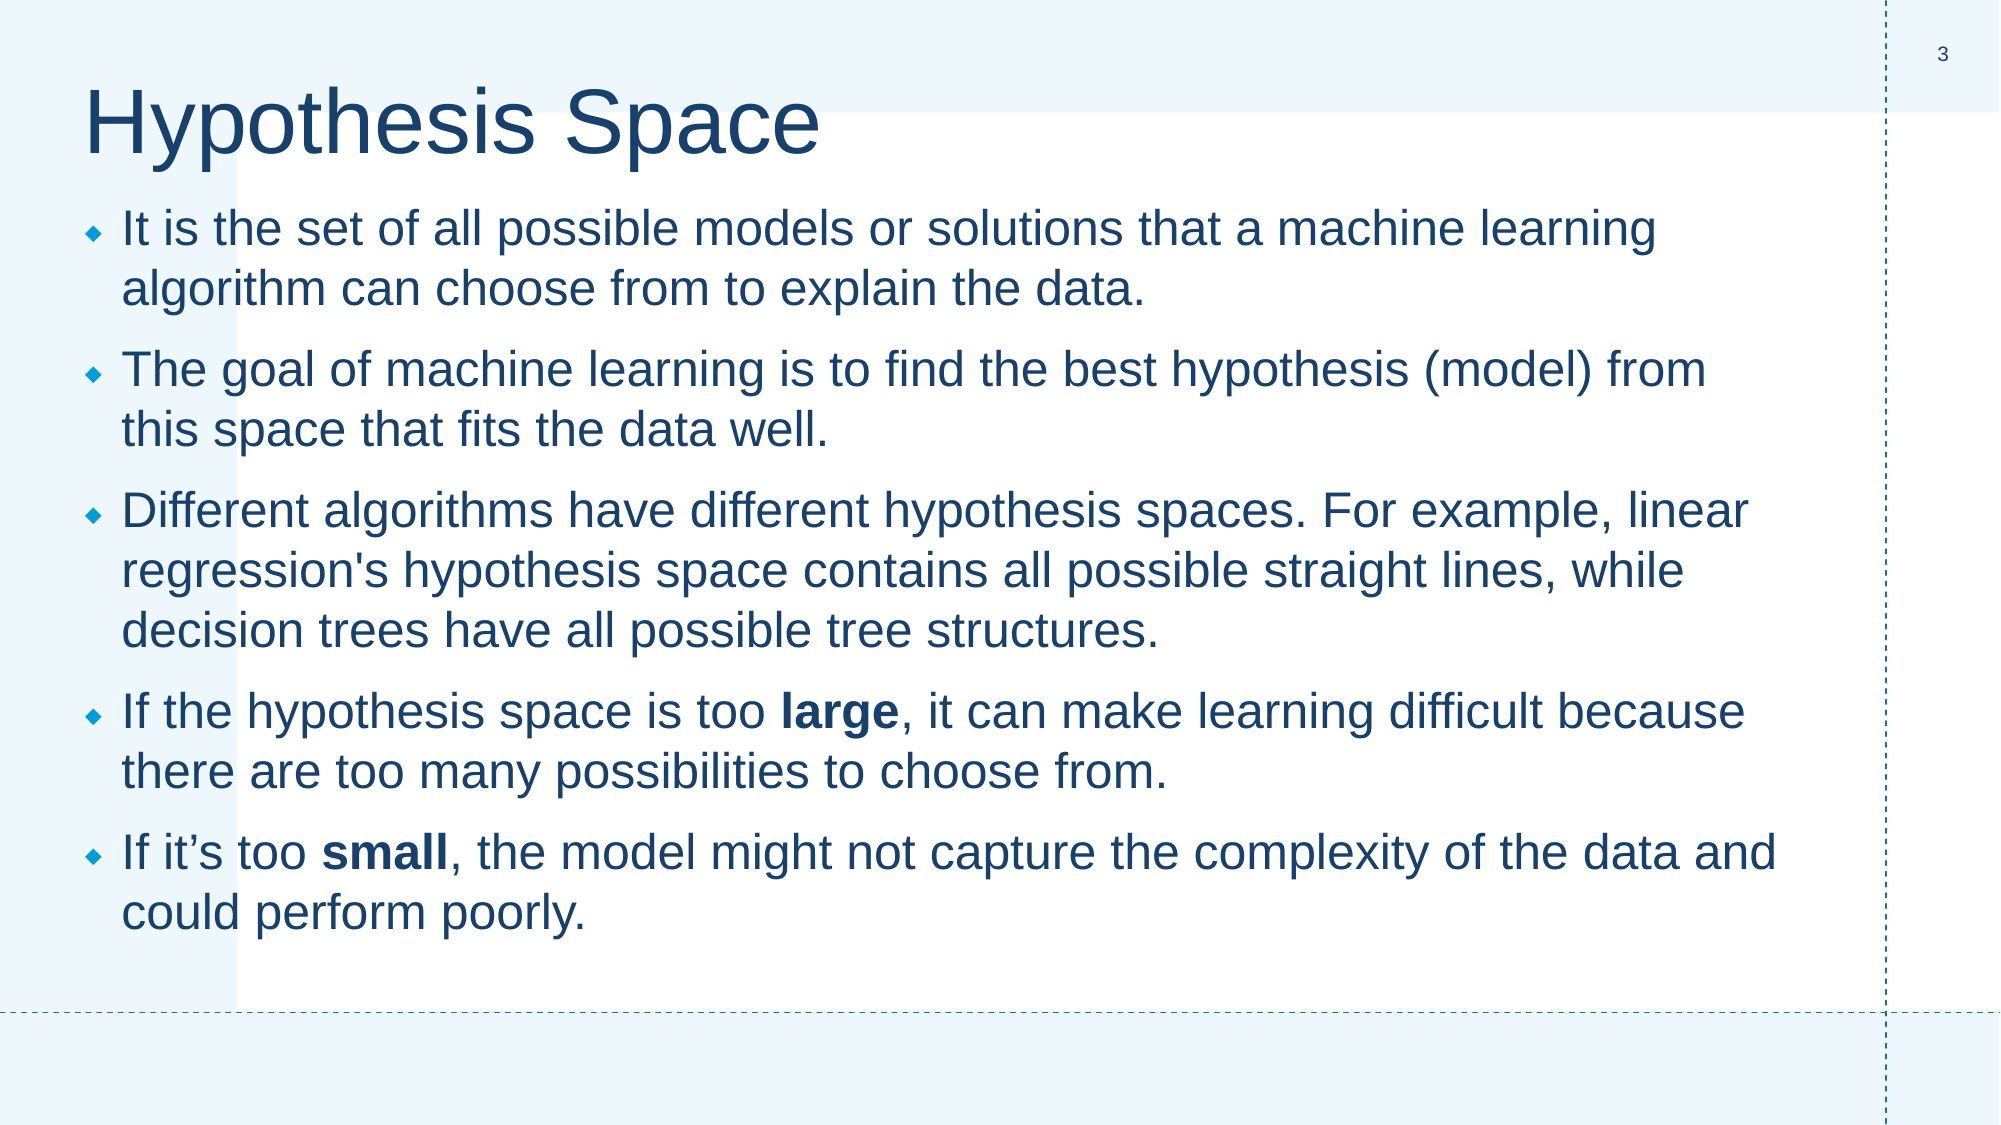

3
# Hypothesis Space
It is the set of all possible models or solutions that a machine learning algorithm can choose from to explain the data.
The goal of machine learning is to find the best hypothesis (model) from this space that fits the data well.
Different algorithms have different hypothesis spaces. For example, linear regression's hypothesis space contains all possible straight lines, while decision trees have all possible tree structures.
If the hypothesis space is too large, it can make learning difficult because there are too many possibilities to choose from.
If it’s too small, the model might not capture the complexity of the data and could perform poorly.